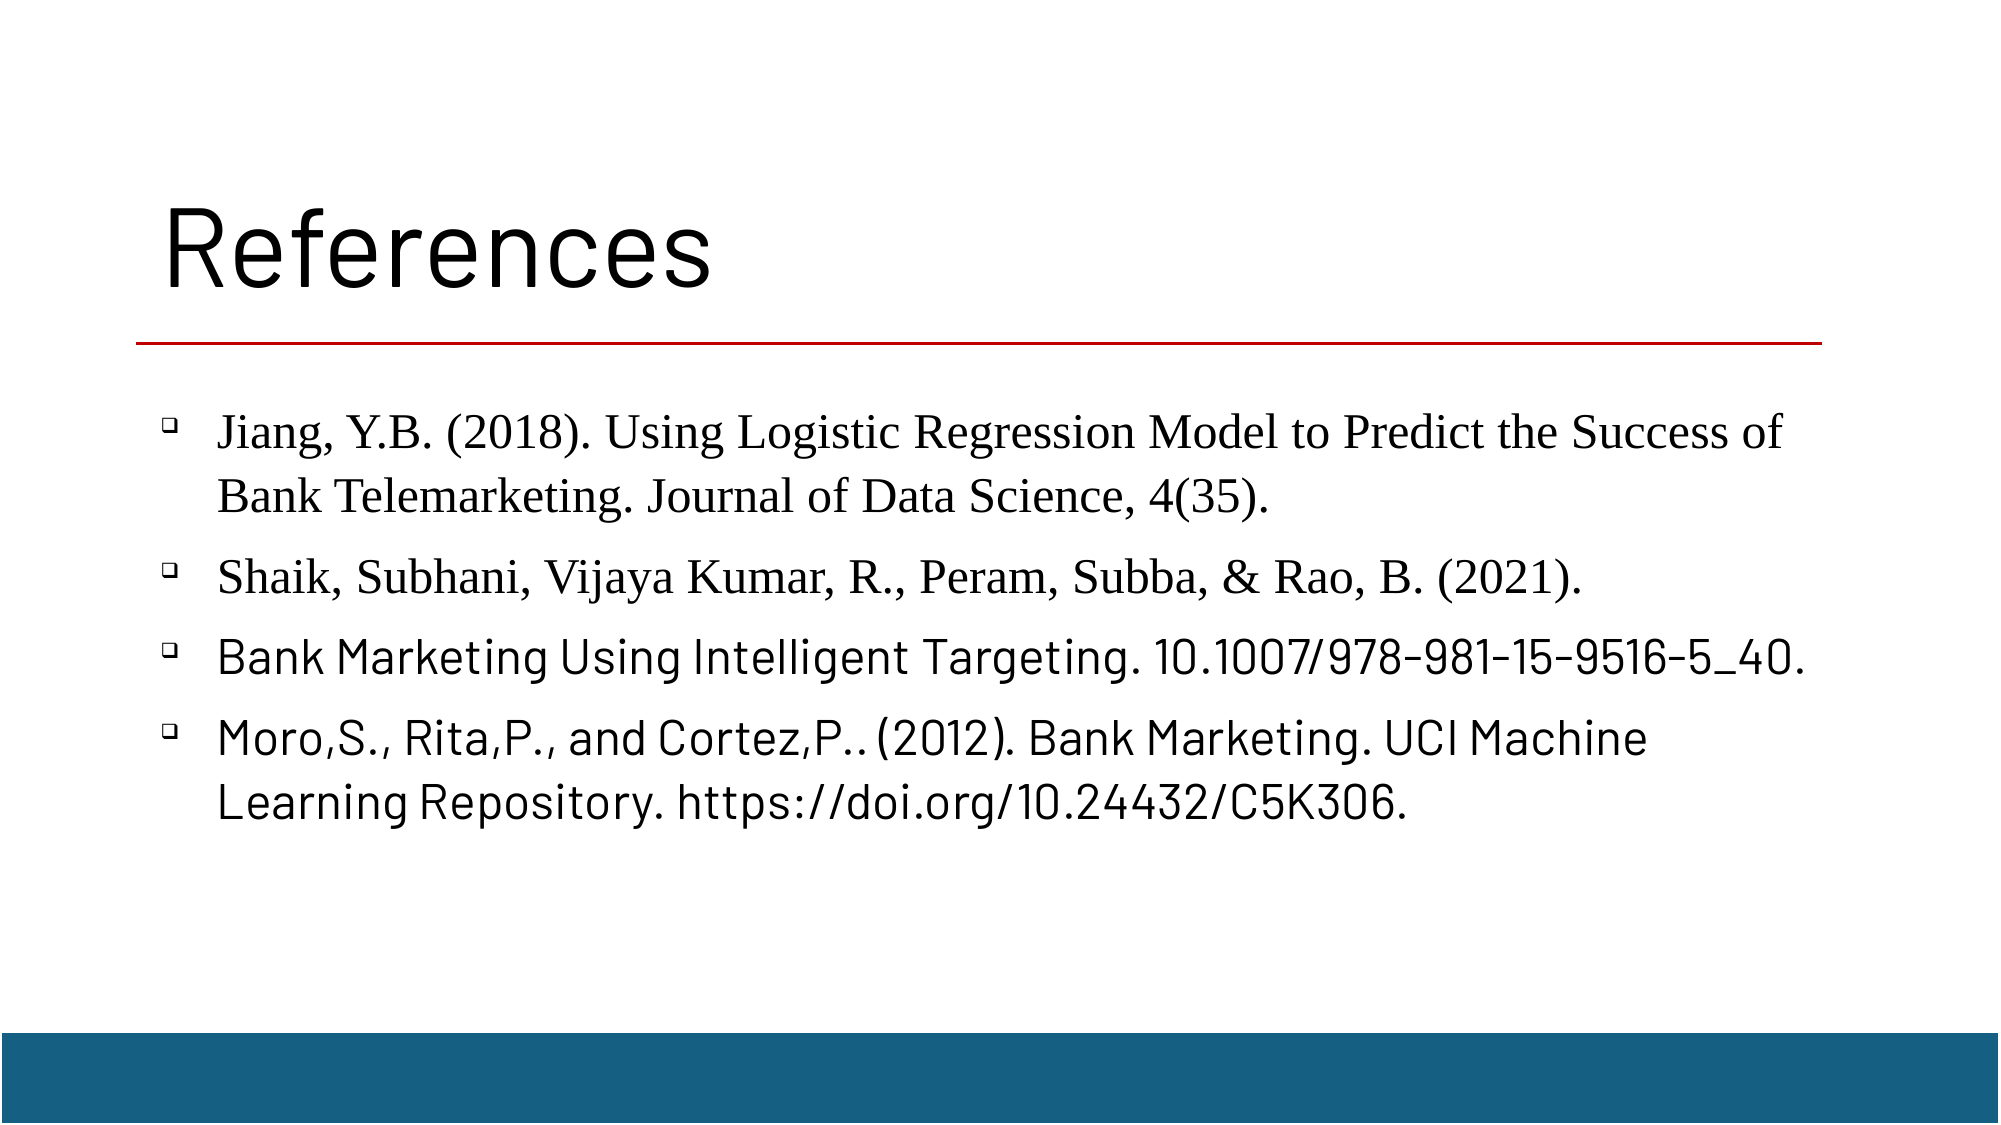

# References
Jiang, Y.B. (2018). Using Logistic Regression Model to Predict the Success of Bank Telemarketing. Journal of Data Science, 4(35).
Shaik, Subhani, Vijaya Kumar, R., Peram, Subba, & Rao, B. (2021).
Bank Marketing Using Intelligent Targeting. 10.1007/978-981-15-9516-5_40.
Moro,S., Rita,P., and Cortez,P.. (2012). Bank Marketing. UCI Machine Learning Repository. https://doi.org/10.24432/C5K306.